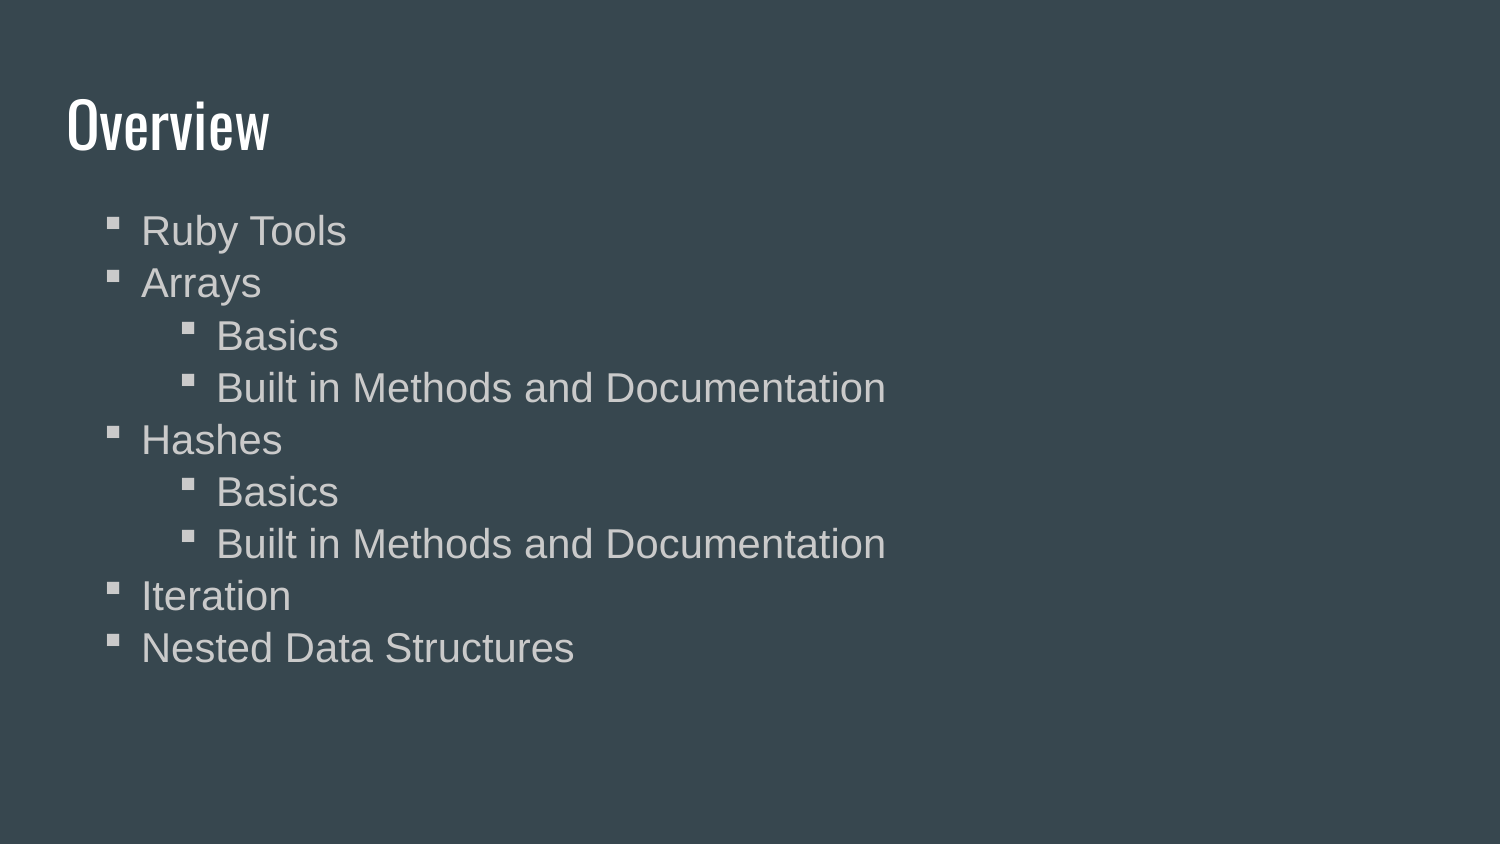

# Overview
Ruby Tools
Arrays
Basics
Built in Methods and Documentation
Hashes
Basics
Built in Methods and Documentation
Iteration
Nested Data Structures